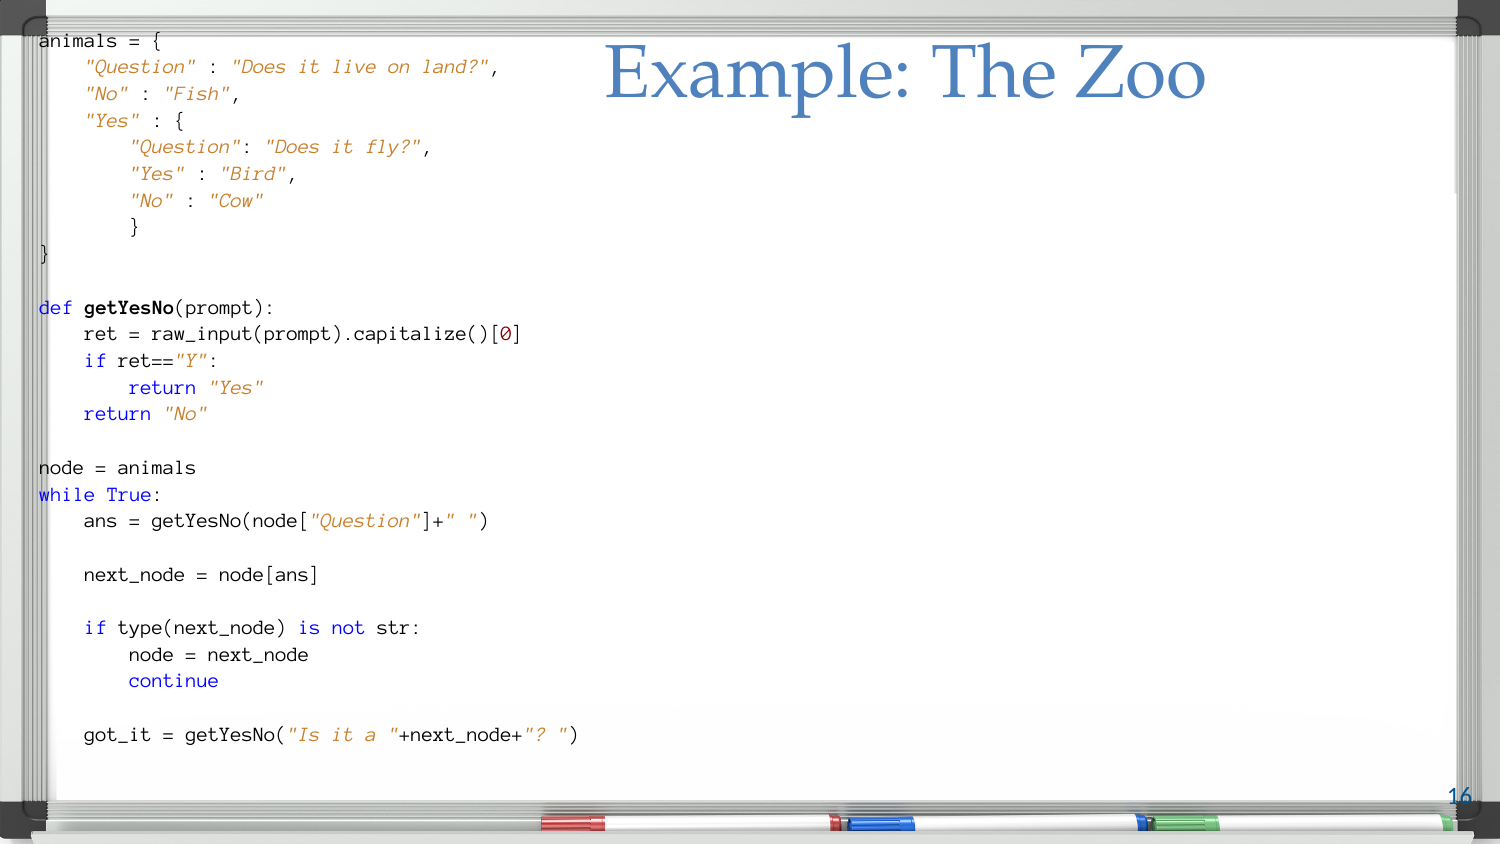

animals = {
    "Question" : "Does it live on land?",
    "No" : "Fish",
    "Yes" : {
        "Question": "Does it fly?",
        "Yes" : "Bird",
        "No" : "Cow"
        }
}

def getYesNo(prompt):
    ret = raw_input(prompt).capitalize()[0]
    if ret=="Y":
        return "Yes"
    return "No"

node = animals
while True:
    ans = getYesNo(node["Question"]+" ")

    next_node = node[ans]

    if type(next_node) is not str:
        node = next_node
        continue

    got_it = getYesNo("Is it a "+next_node+"? ")

# Example: The Zoo
16
Streams of bytes … two ways (into your program and out of your program)
Disks, consoles, sockets, keyboards, printers
Know how to talk streams and you can talk to anything
Initialization (constructor) is different. Use is the same.